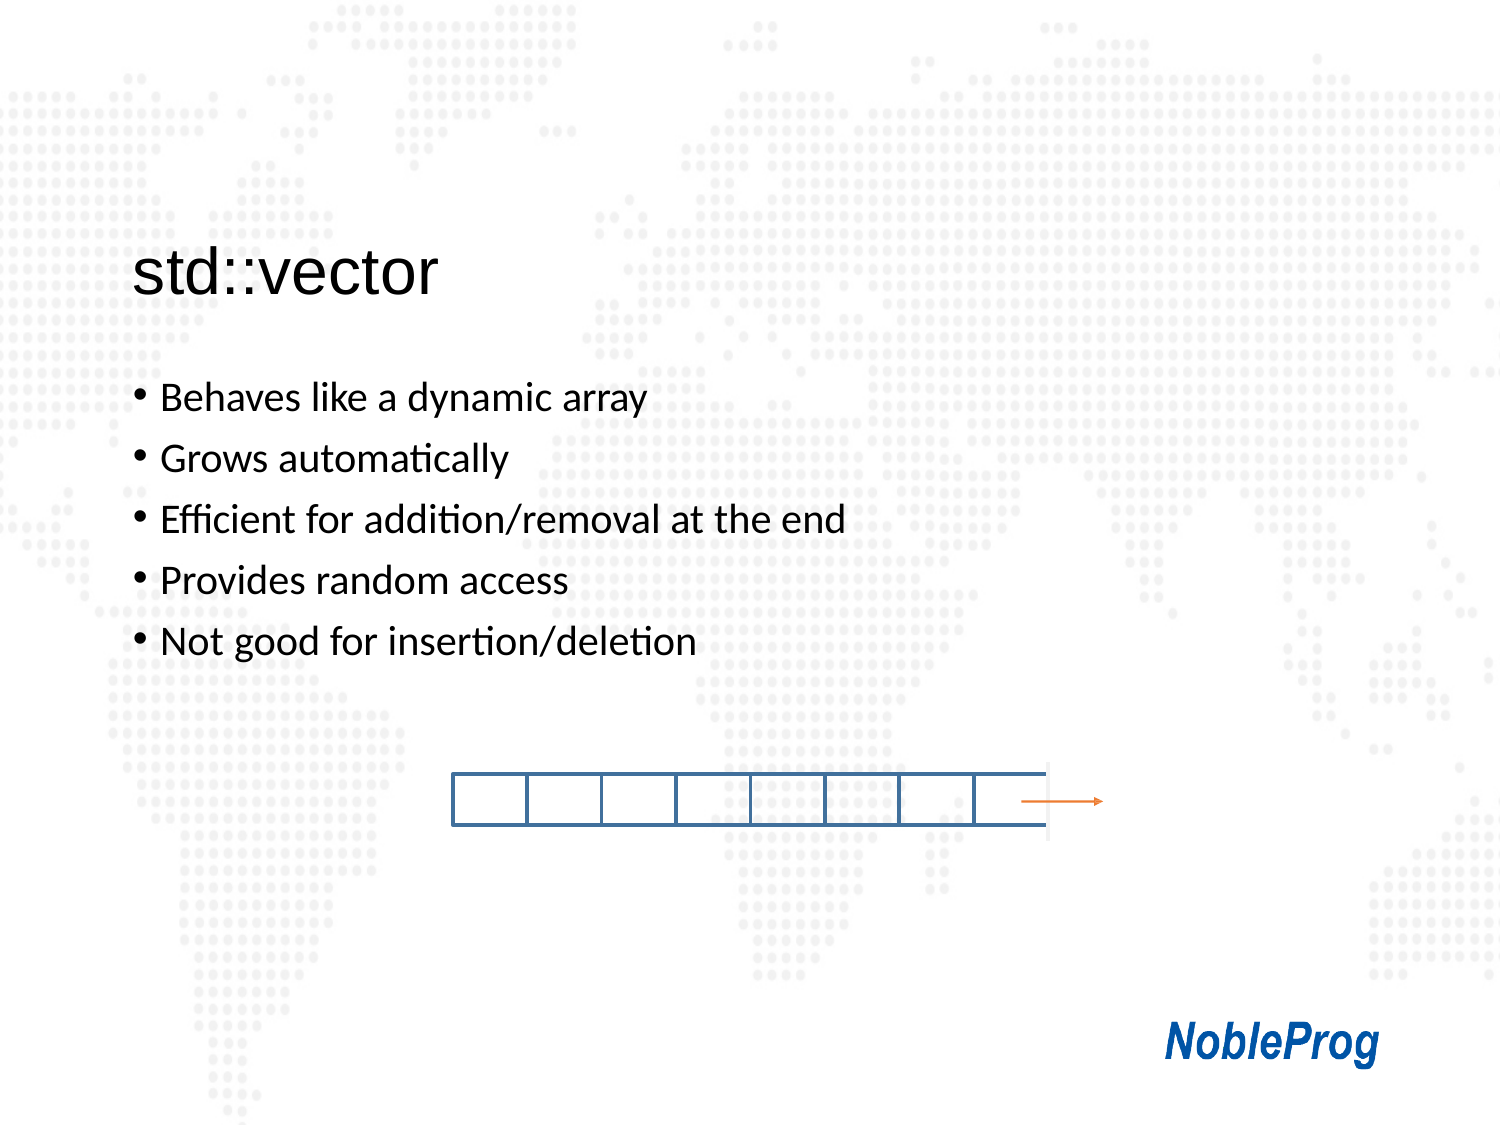

# std::vector
Behaves like a dynamic array
Grows automatically
Efficient for addition/removal at the end
Provides random access
Not good for insertion/deletion